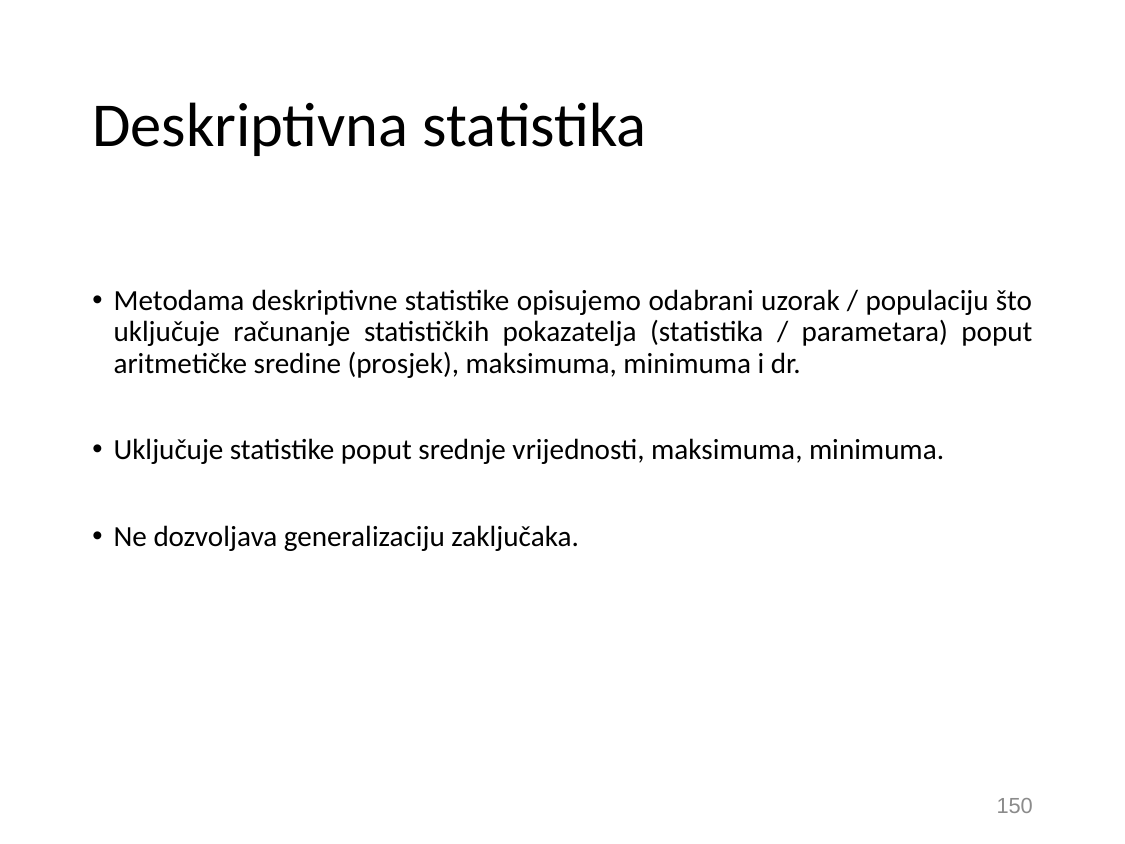

# Deskriptivna statistika

Metodama deskriptivne statistike opisujemo odabrani uzorak / populaciju što uključuje računanje statističkih pokazatelja (statistika / parametara) poput aritmetičke sredine (prosjek), maksimuma, minimuma i dr.

Uključuje statistike poput srednje vrijednosti, maksimuma, minimuma.

Ne dozvoljava generalizaciju zaključaka.

150